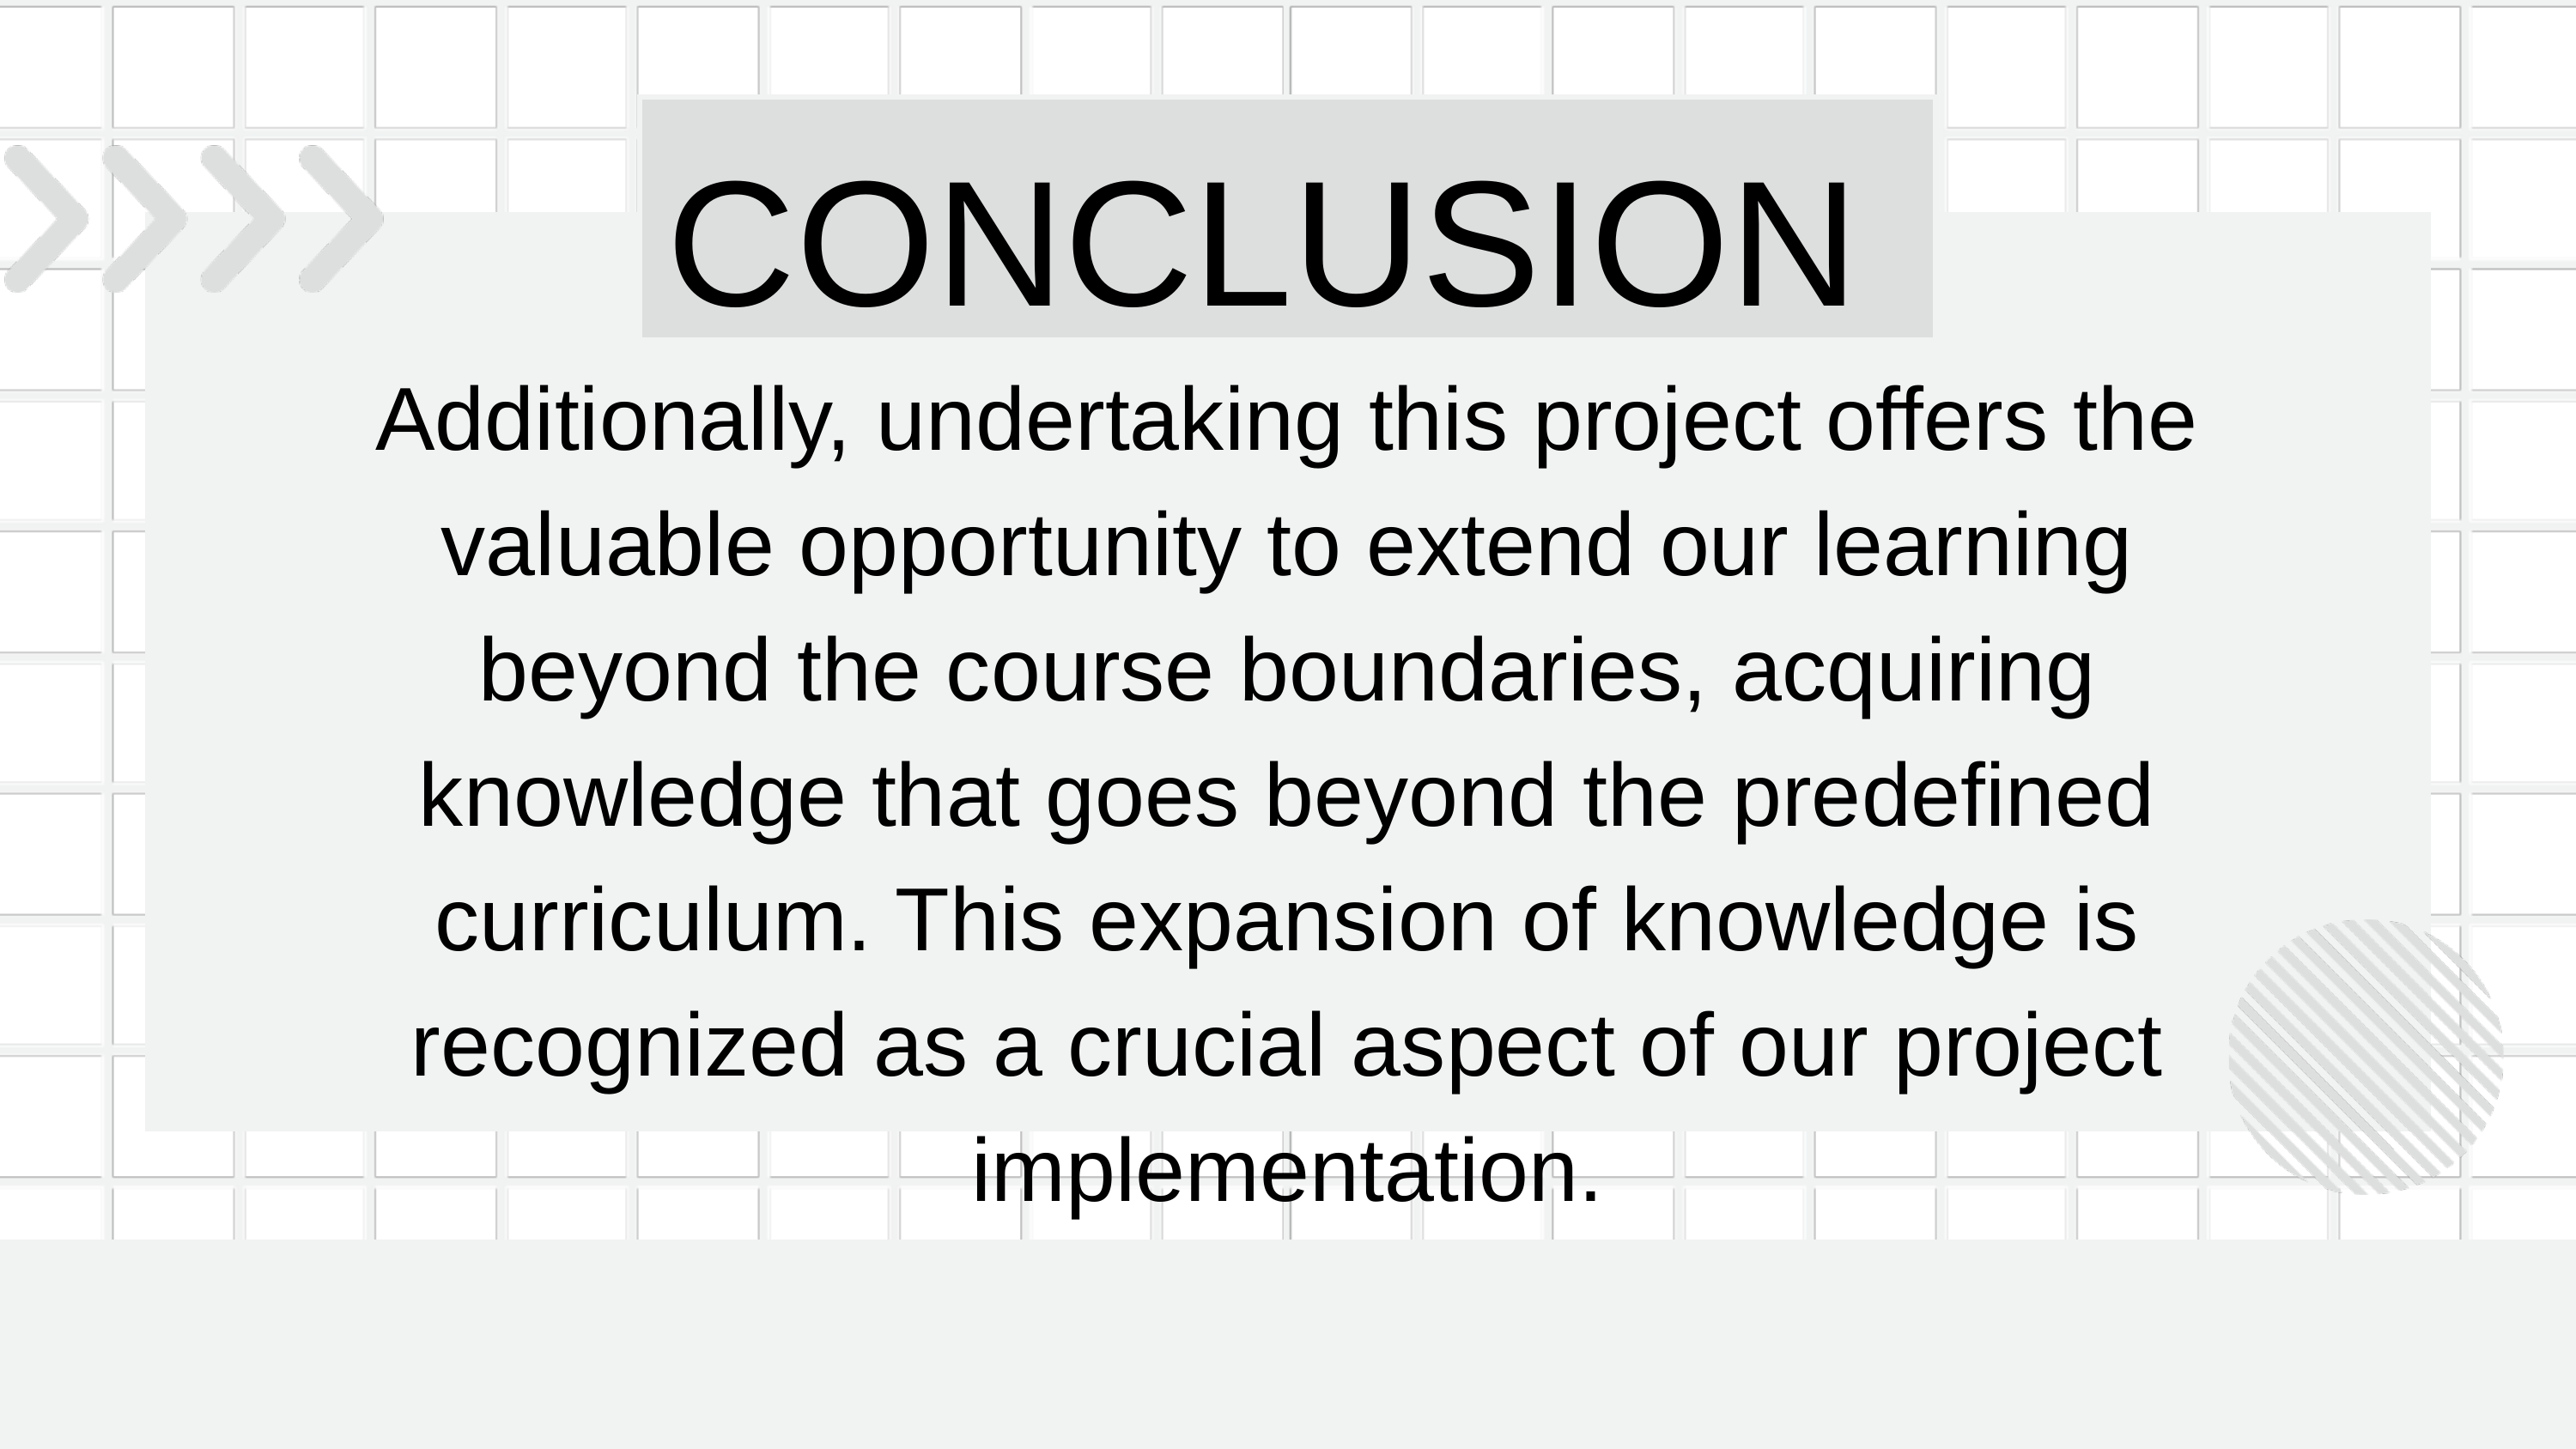

CONCLUSION

Additionally, undertaking this project offers the valuable opportunity to extend our learning beyond the course boundaries, acquiring knowledge that goes beyond the predefined curriculum. This expansion of knowledge is recognized as a crucial aspect of our project implementation.